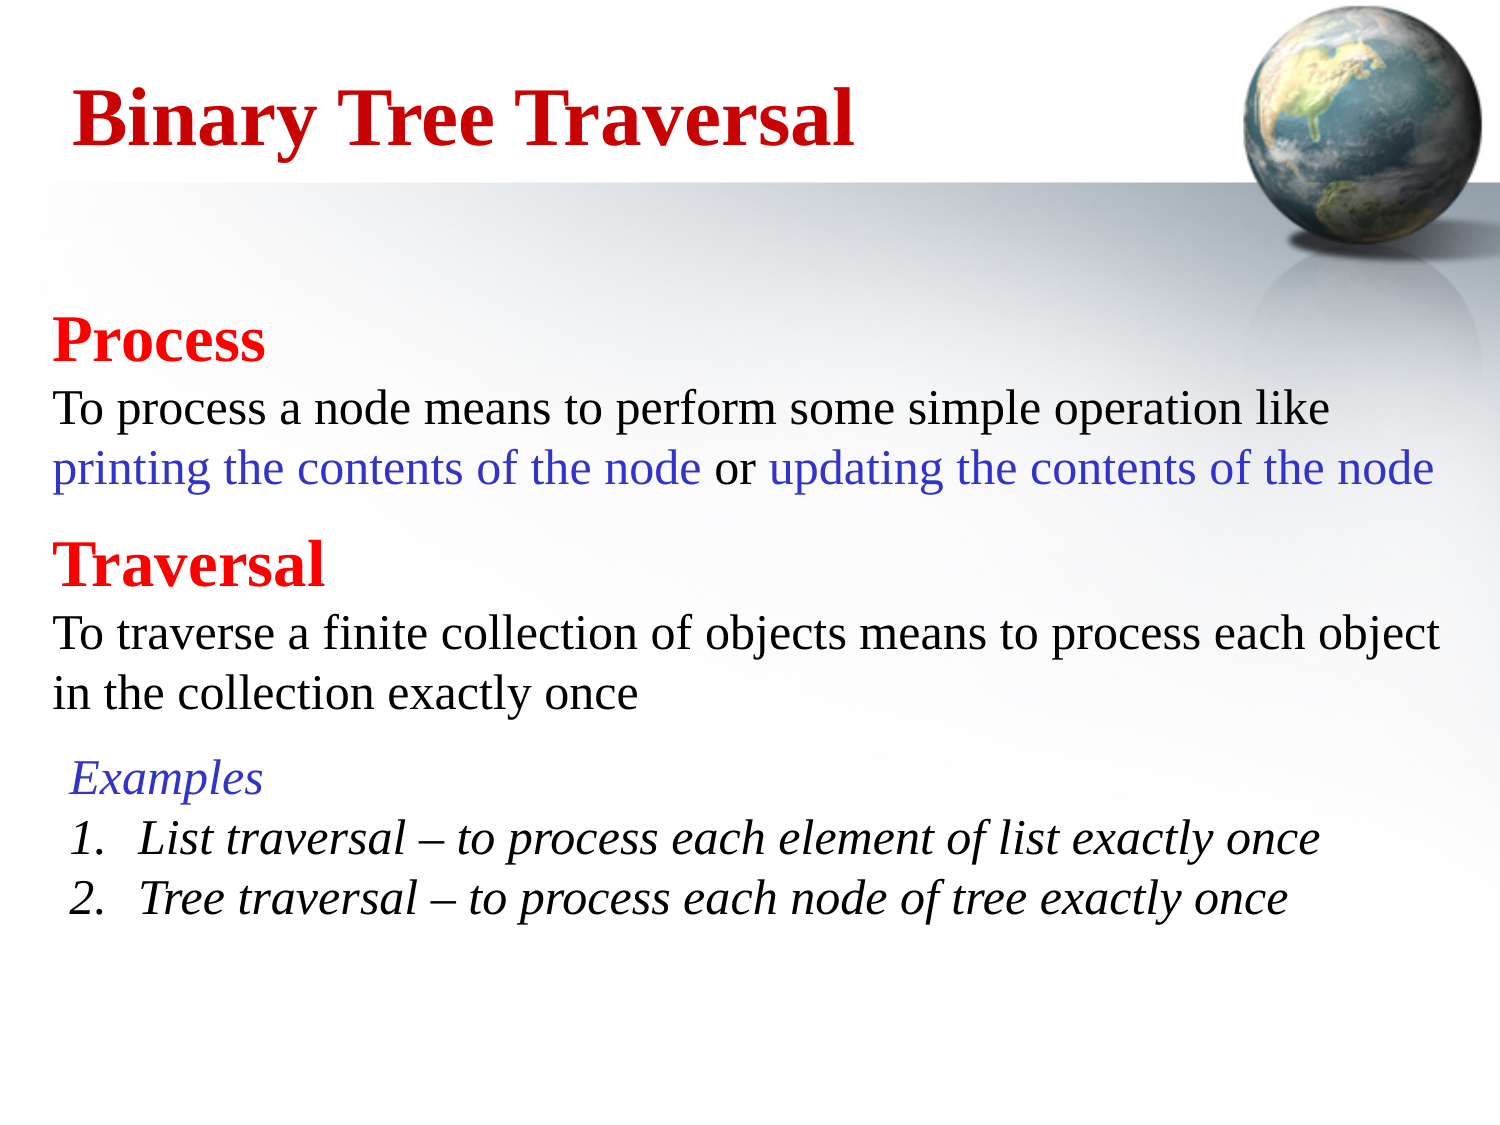

Binary Tree Traversal
Process
To process a node means to perform some simple operation like printing the contents of the node or updating the contents of the node
Traversal
To traverse a finite collection of objects means to process each object in the collection exactly once
Examples
 List traversal – to process each element of list exactly once
 Tree traversal – to process each node of tree exactly once